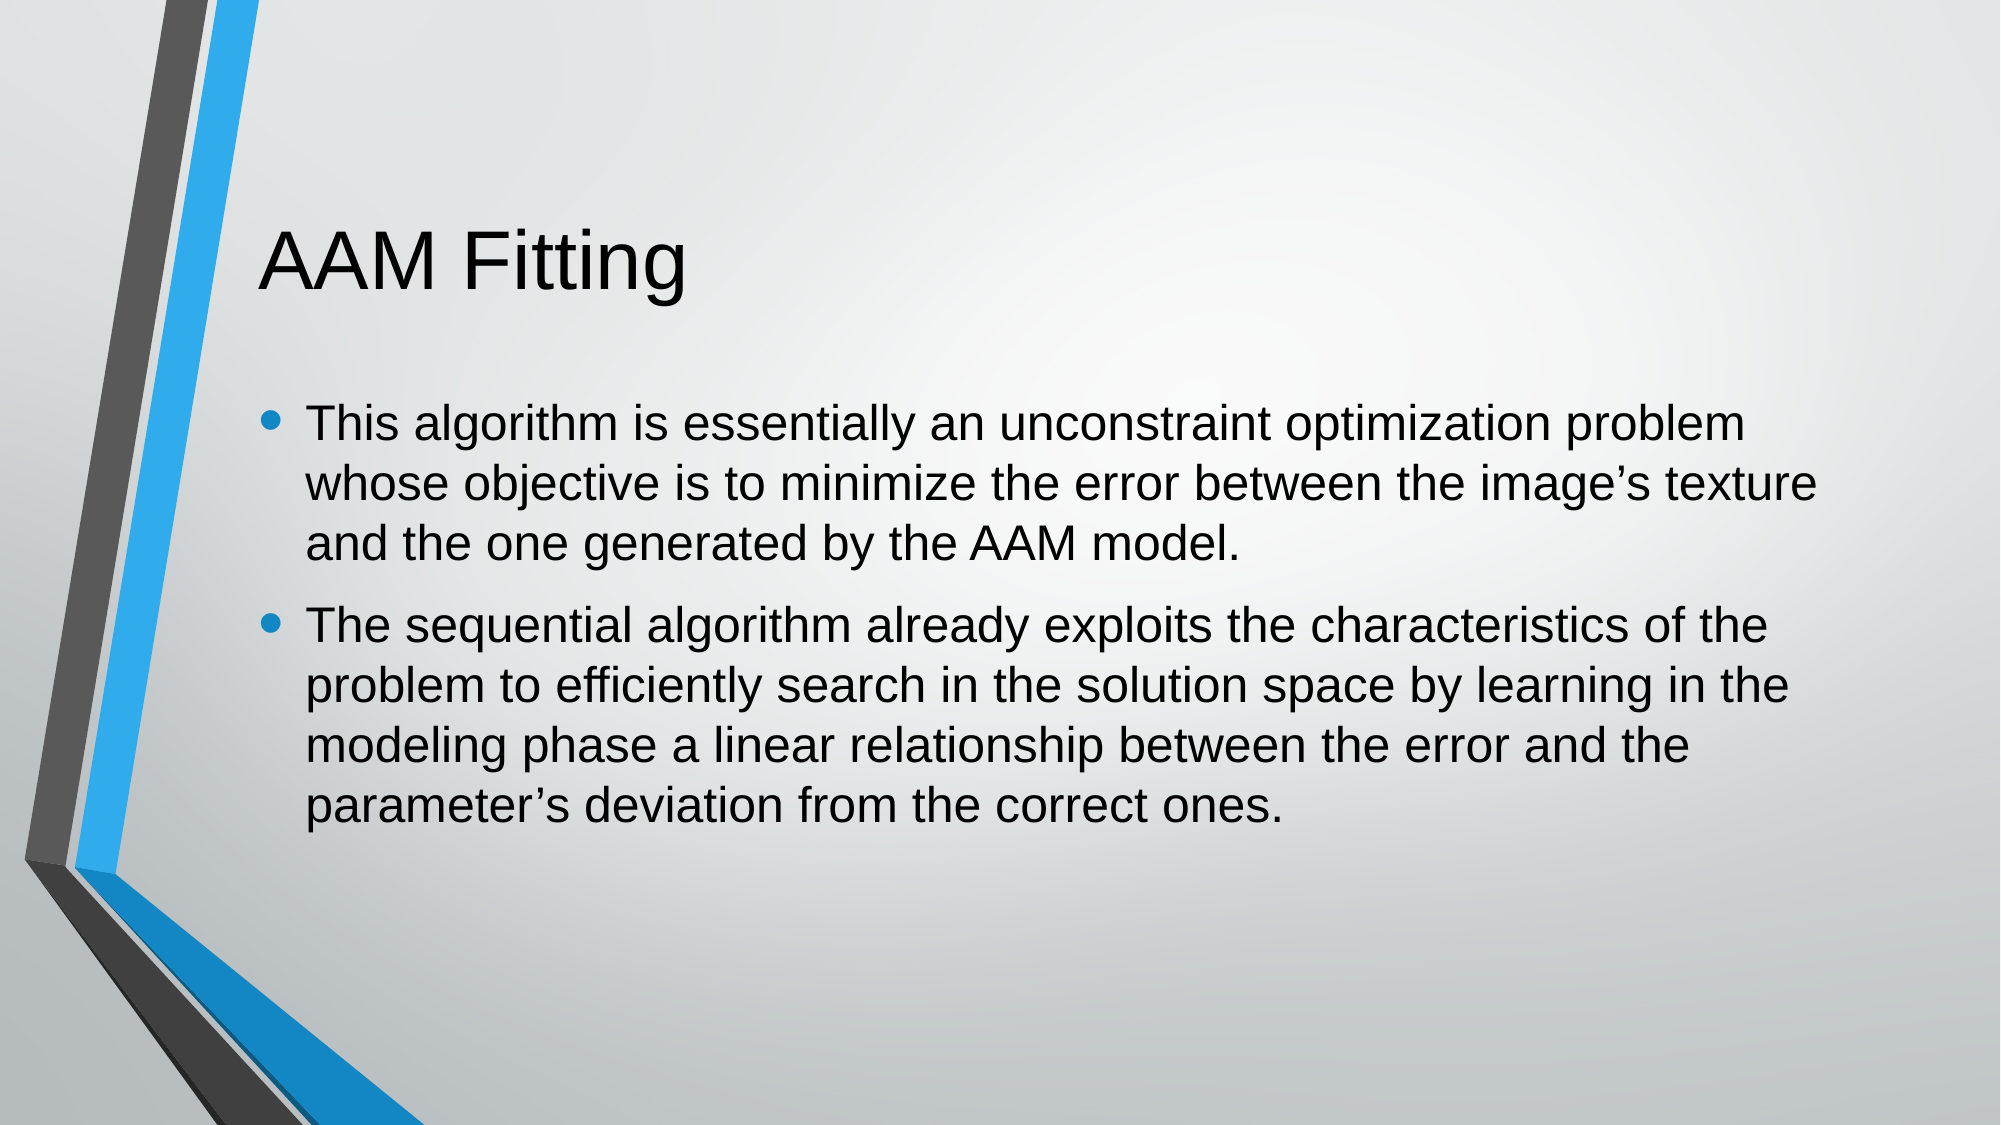

# AAM Fitting
This algorithm is essentially an unconstraint optimization problem whose objective is to minimize the error between the image’s texture and the one generated by the AAM model.
The sequential algorithm already exploits the characteristics of the problem to efficiently search in the solution space by learning in the modeling phase a linear relationship between the error and the parameter’s deviation from the correct ones.